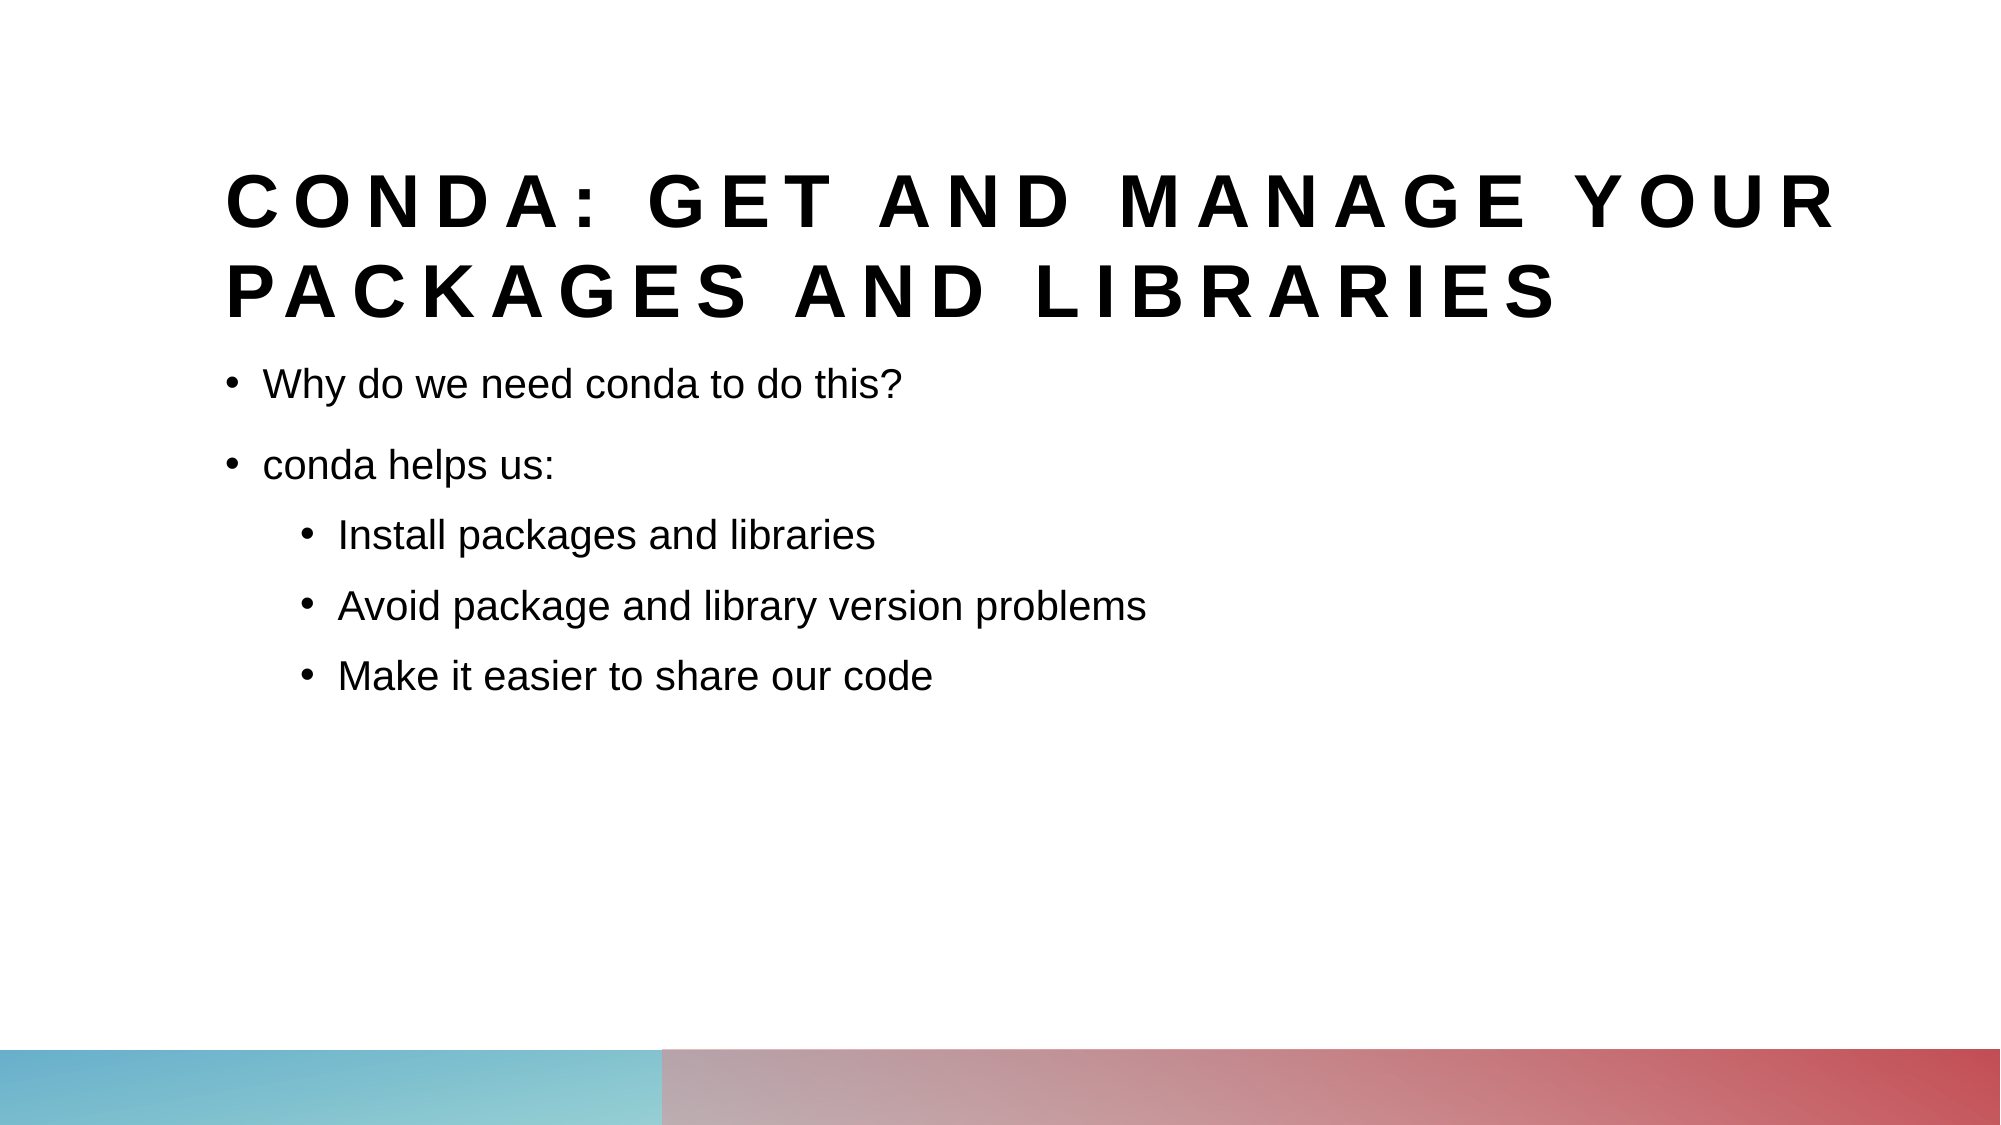

# Conda: get and Manage your Packages and Libraries
Why do we need conda to do this?
conda helps us:
Install packages and libraries
Avoid package and library version problems
Make it easier to share our code